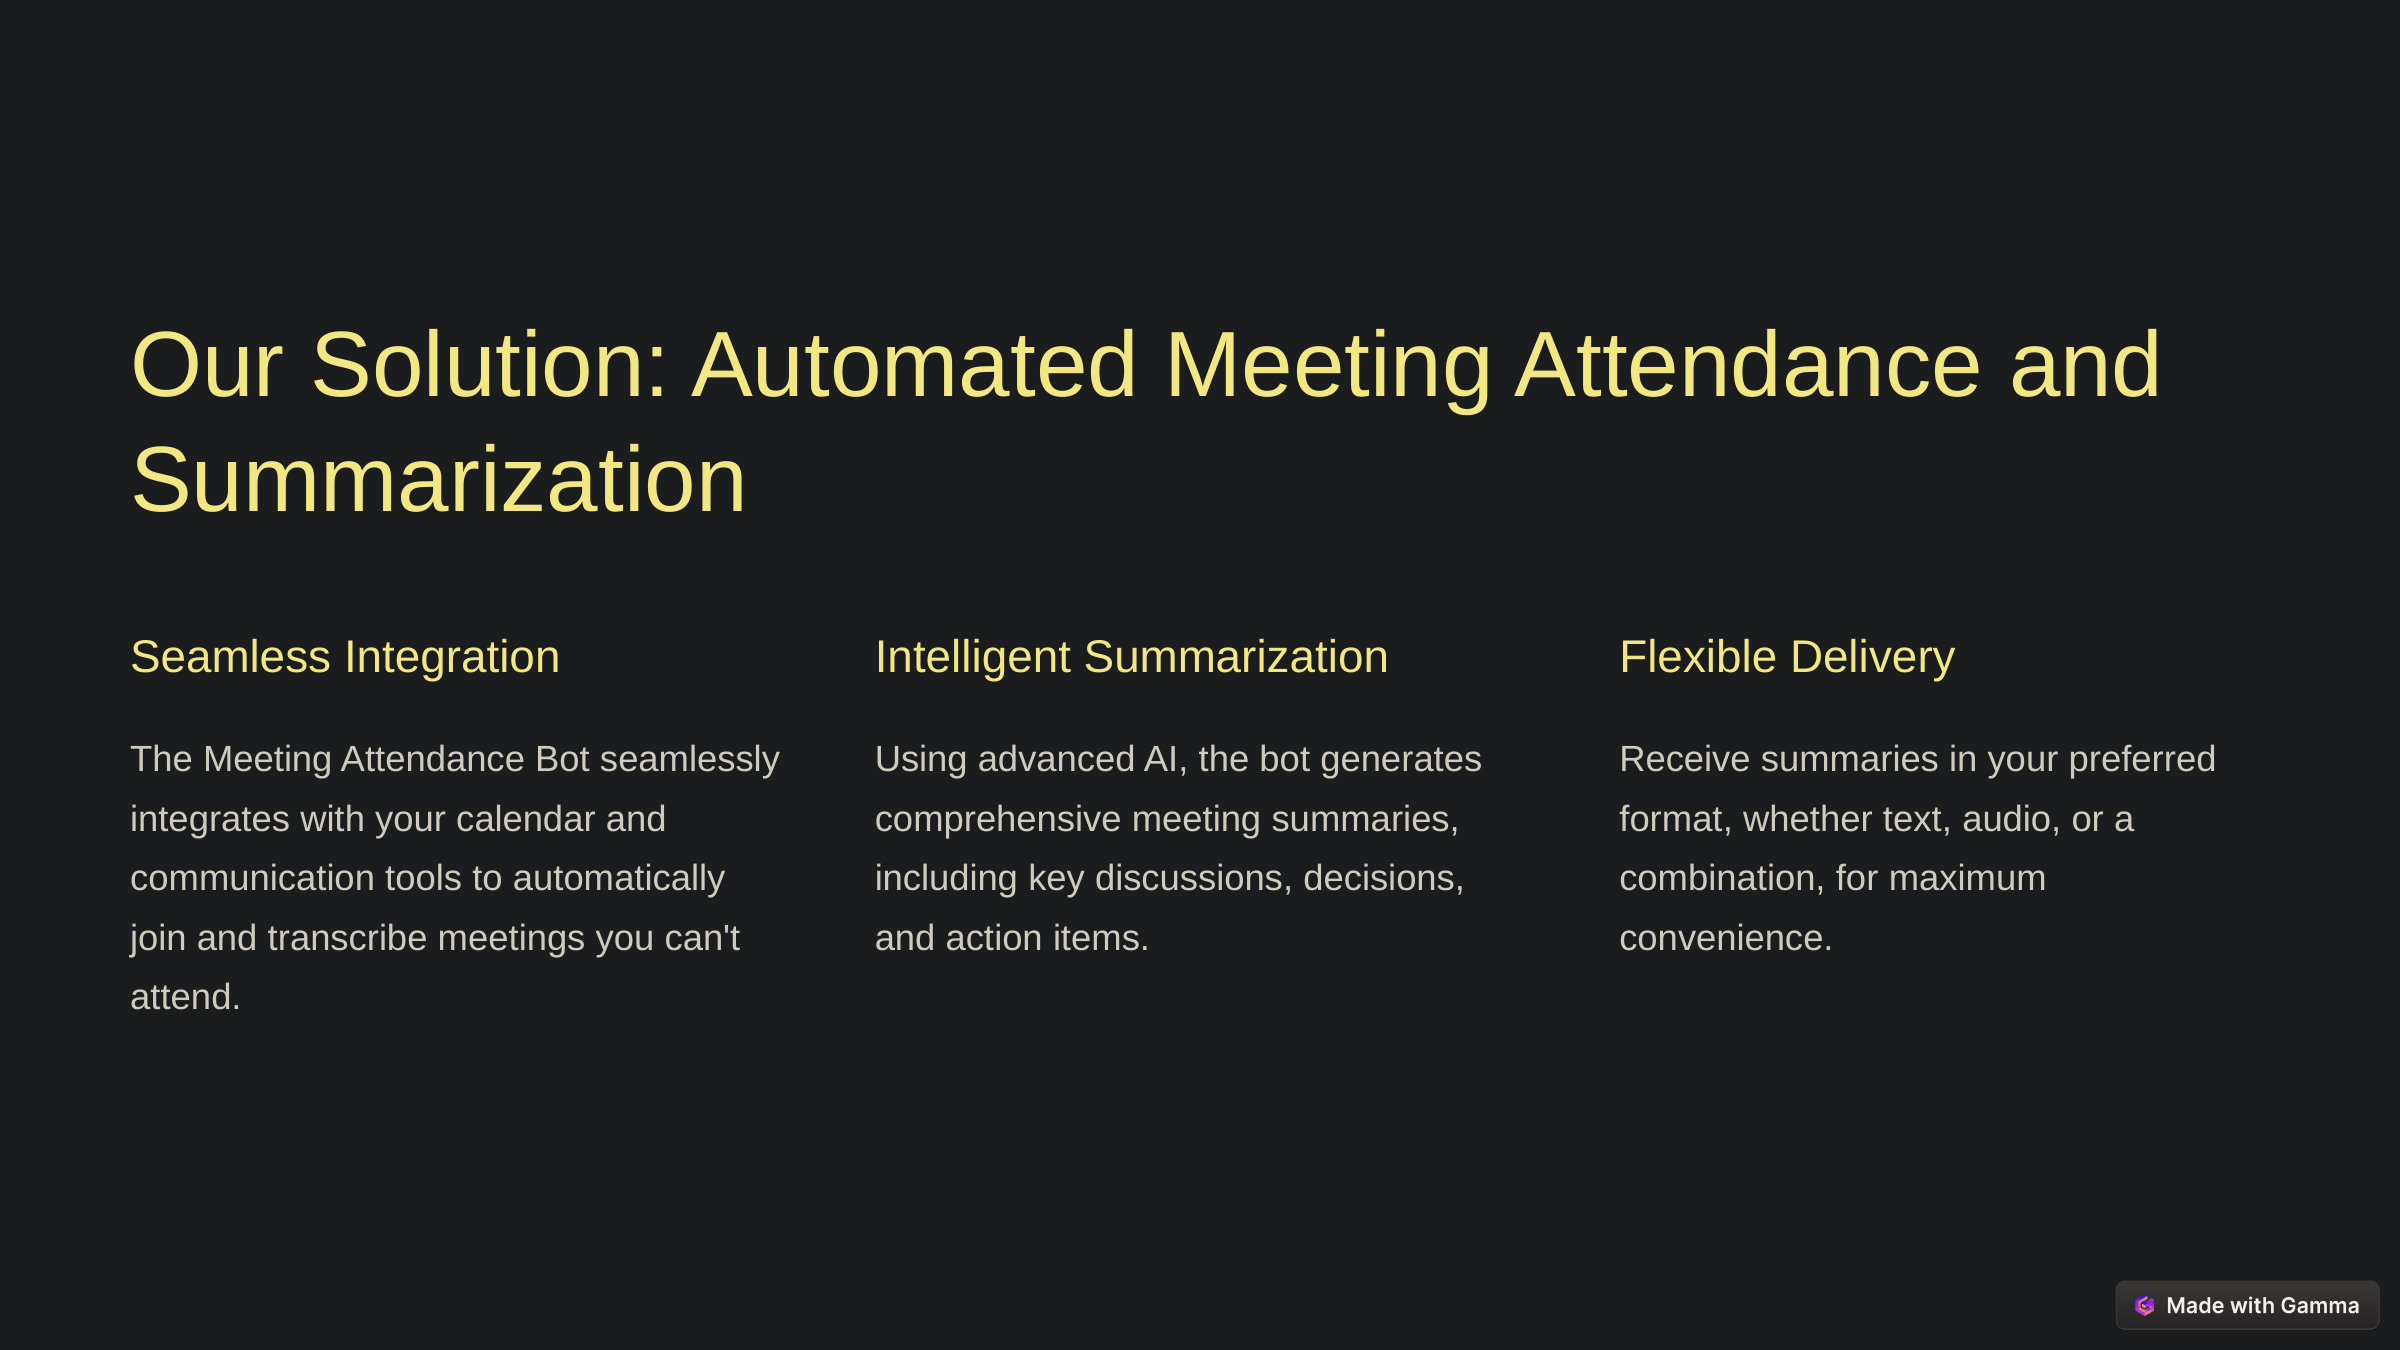

Our Solution: Automated Meeting Attendance and Summarization
Seamless Integration
Intelligent Summarization
Flexible Delivery
The Meeting Attendance Bot seamlessly integrates with your calendar and communication tools to automatically join and transcribe meetings you can't attend.
Using advanced AI, the bot generates comprehensive meeting summaries, including key discussions, decisions, and action items.
Receive summaries in your preferred format, whether text, audio, or a combination, for maximum convenience.